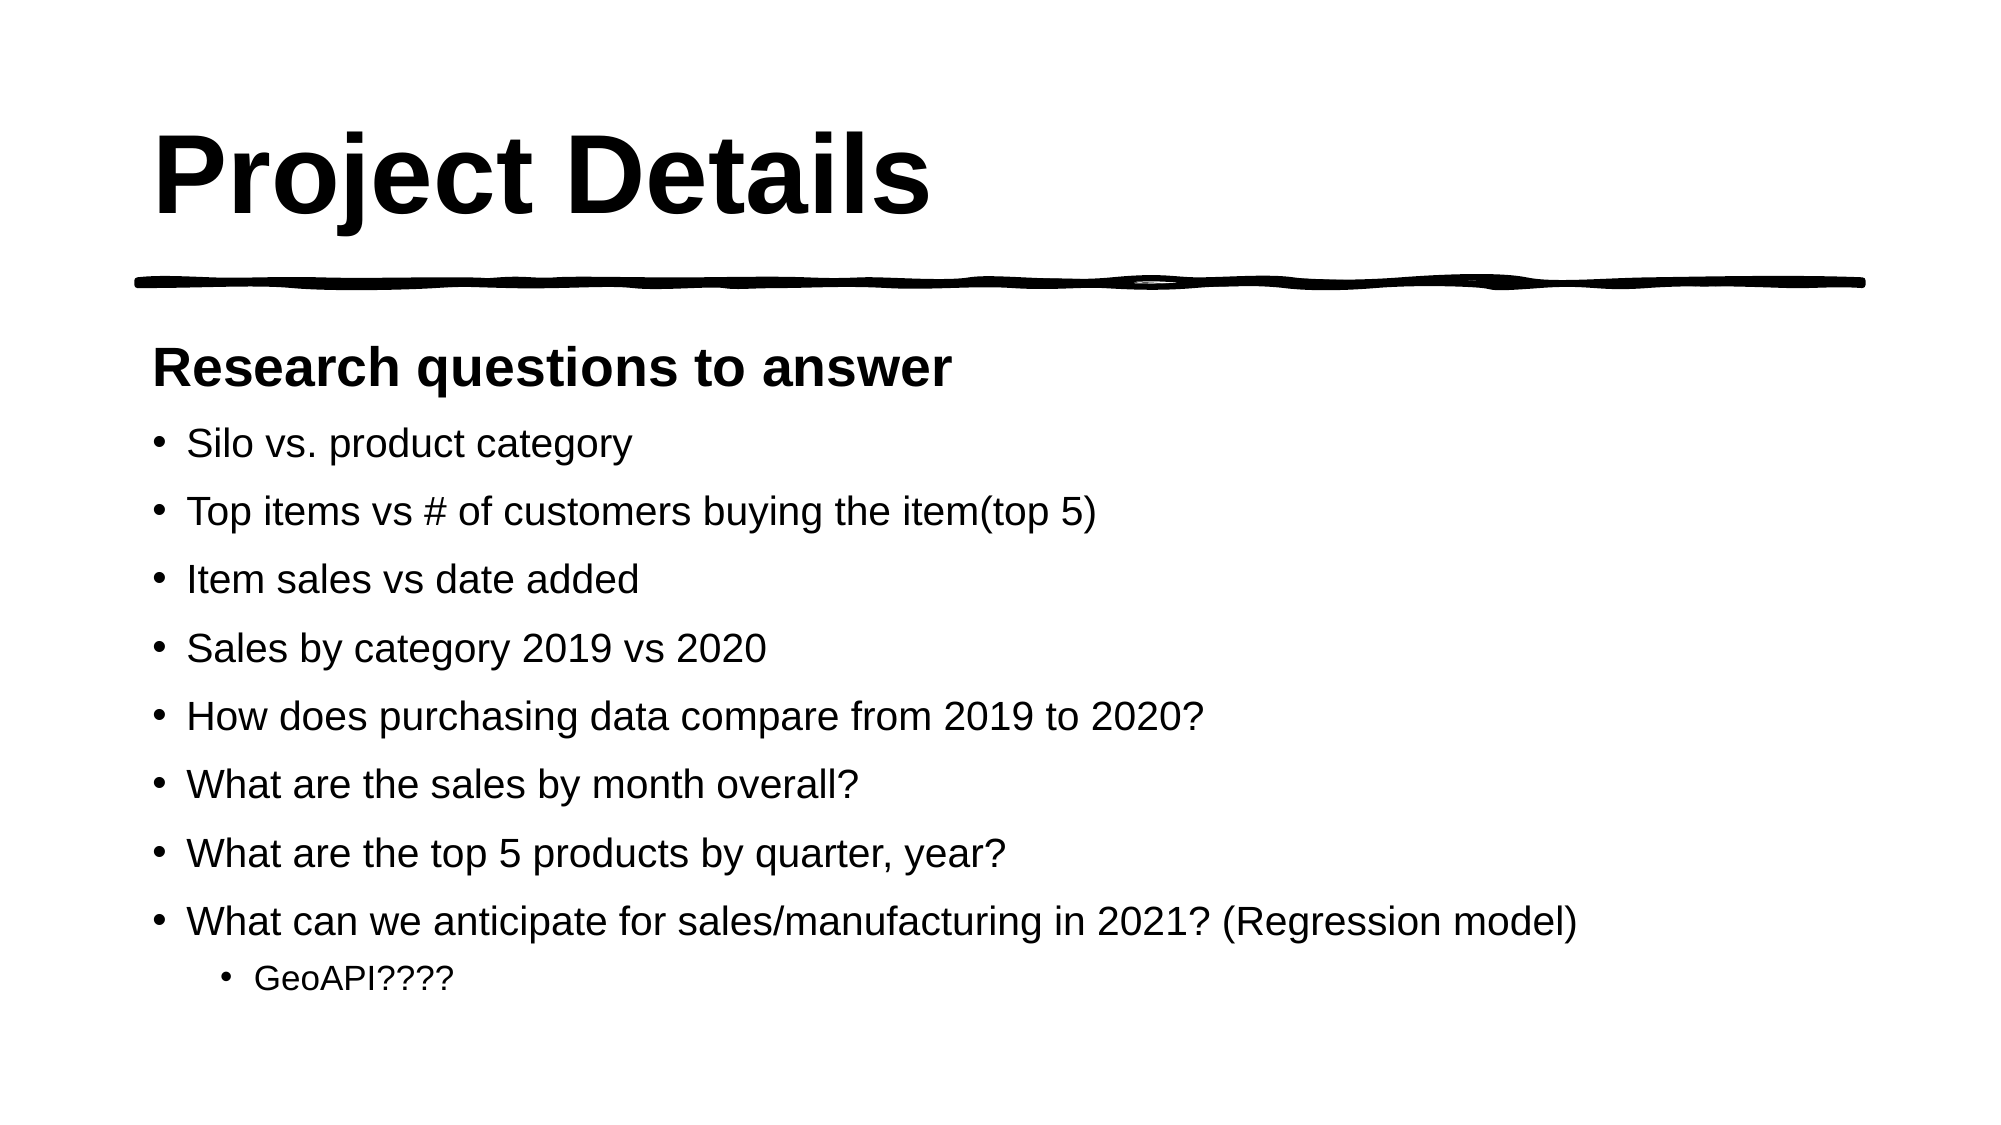

# Project Details
Research questions to answer
Silo vs. product category
Top items vs # of customers buying the item(top 5)
Item sales vs date added
Sales by category 2019 vs 2020
How does purchasing data compare from 2019 to 2020?
What are the sales by month overall?
What are the top 5 products by quarter, year?
What can we anticipate for sales/manufacturing in 2021? (Regression model)
GeoAPI????